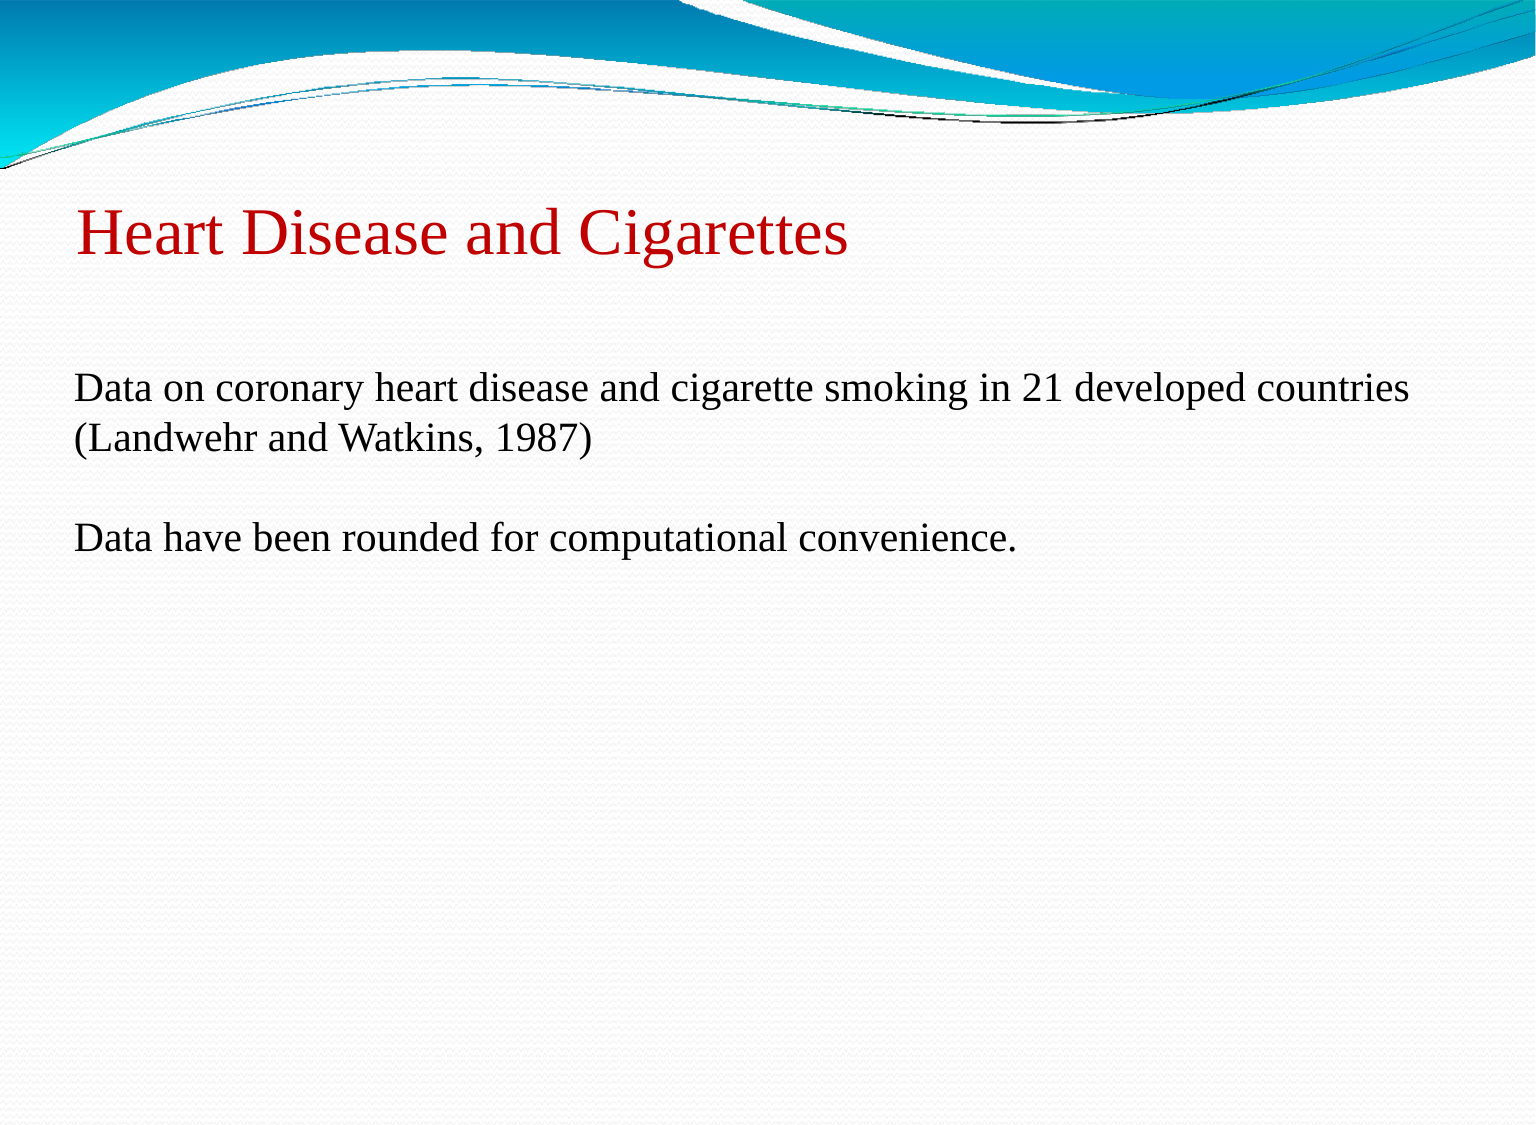

# Heart Disease and Cigarettes
Data on coronary heart disease and cigarette smoking in 21 developed countries (Landwehr and Watkins, 1987)

Data have been rounded for computational convenience.